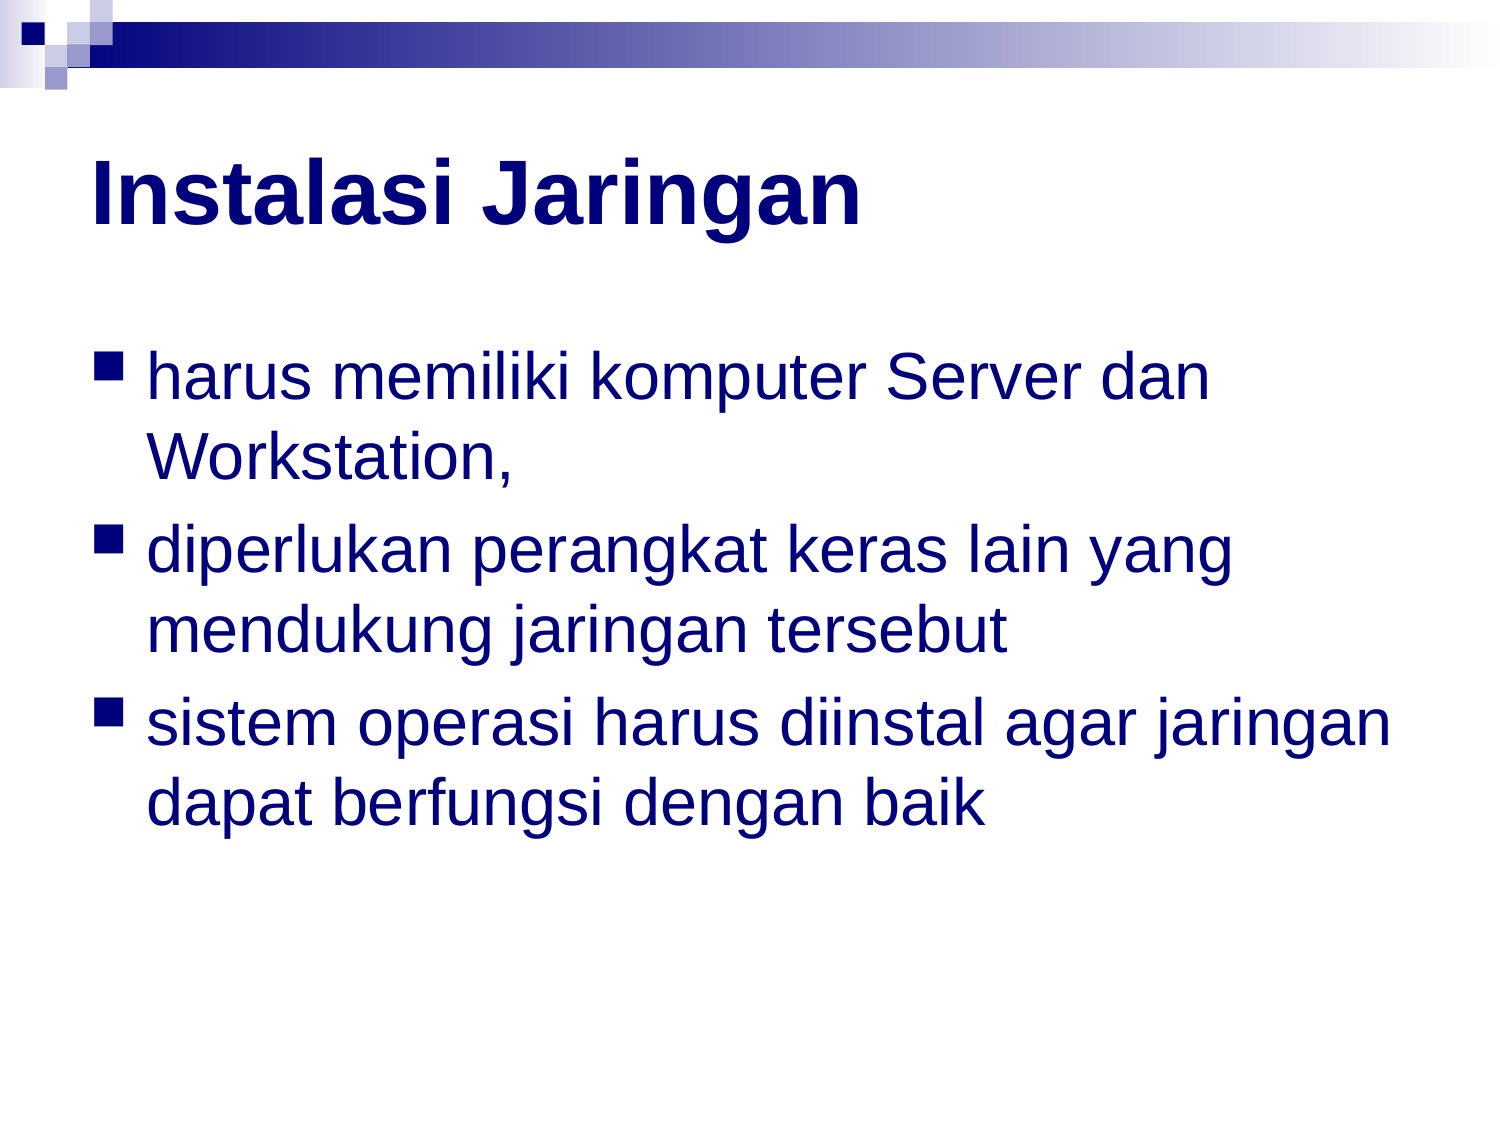

# Instalasi Jaringan
harus memiliki komputer Server dan Workstation,
diperlukan perangkat keras lain yang mendukung jaringan tersebut
sistem operasi harus diinstal agar jaringan dapat berfungsi dengan baik